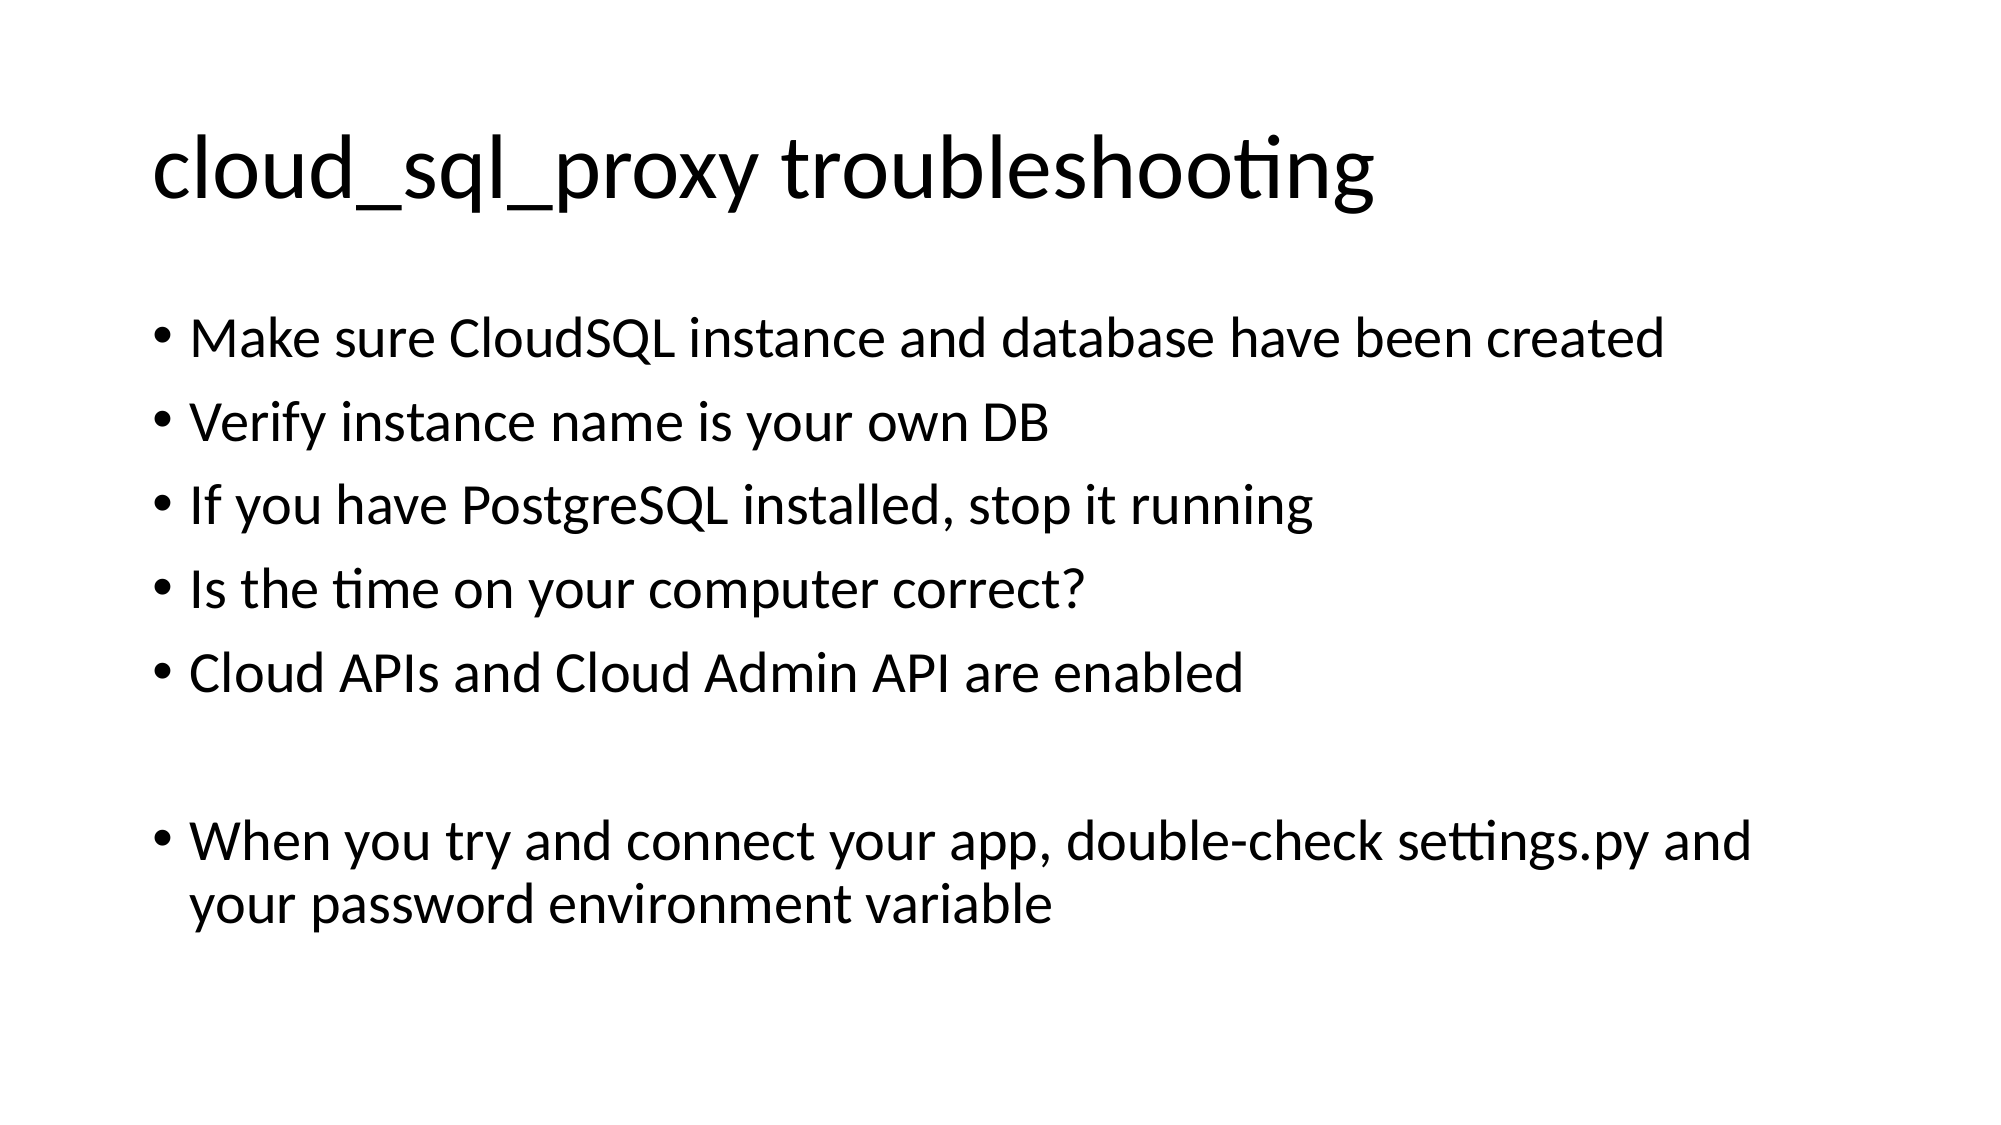

# cloud_sql_proxy troubleshooting
Make sure CloudSQL instance and database have been created
Verify instance name is your own DB
If you have PostgreSQL installed, stop it running
Is the time on your computer correct?
Cloud APIs and Cloud Admin API are enabled

When you try and connect your app, double-check settings.py and your password environment variable